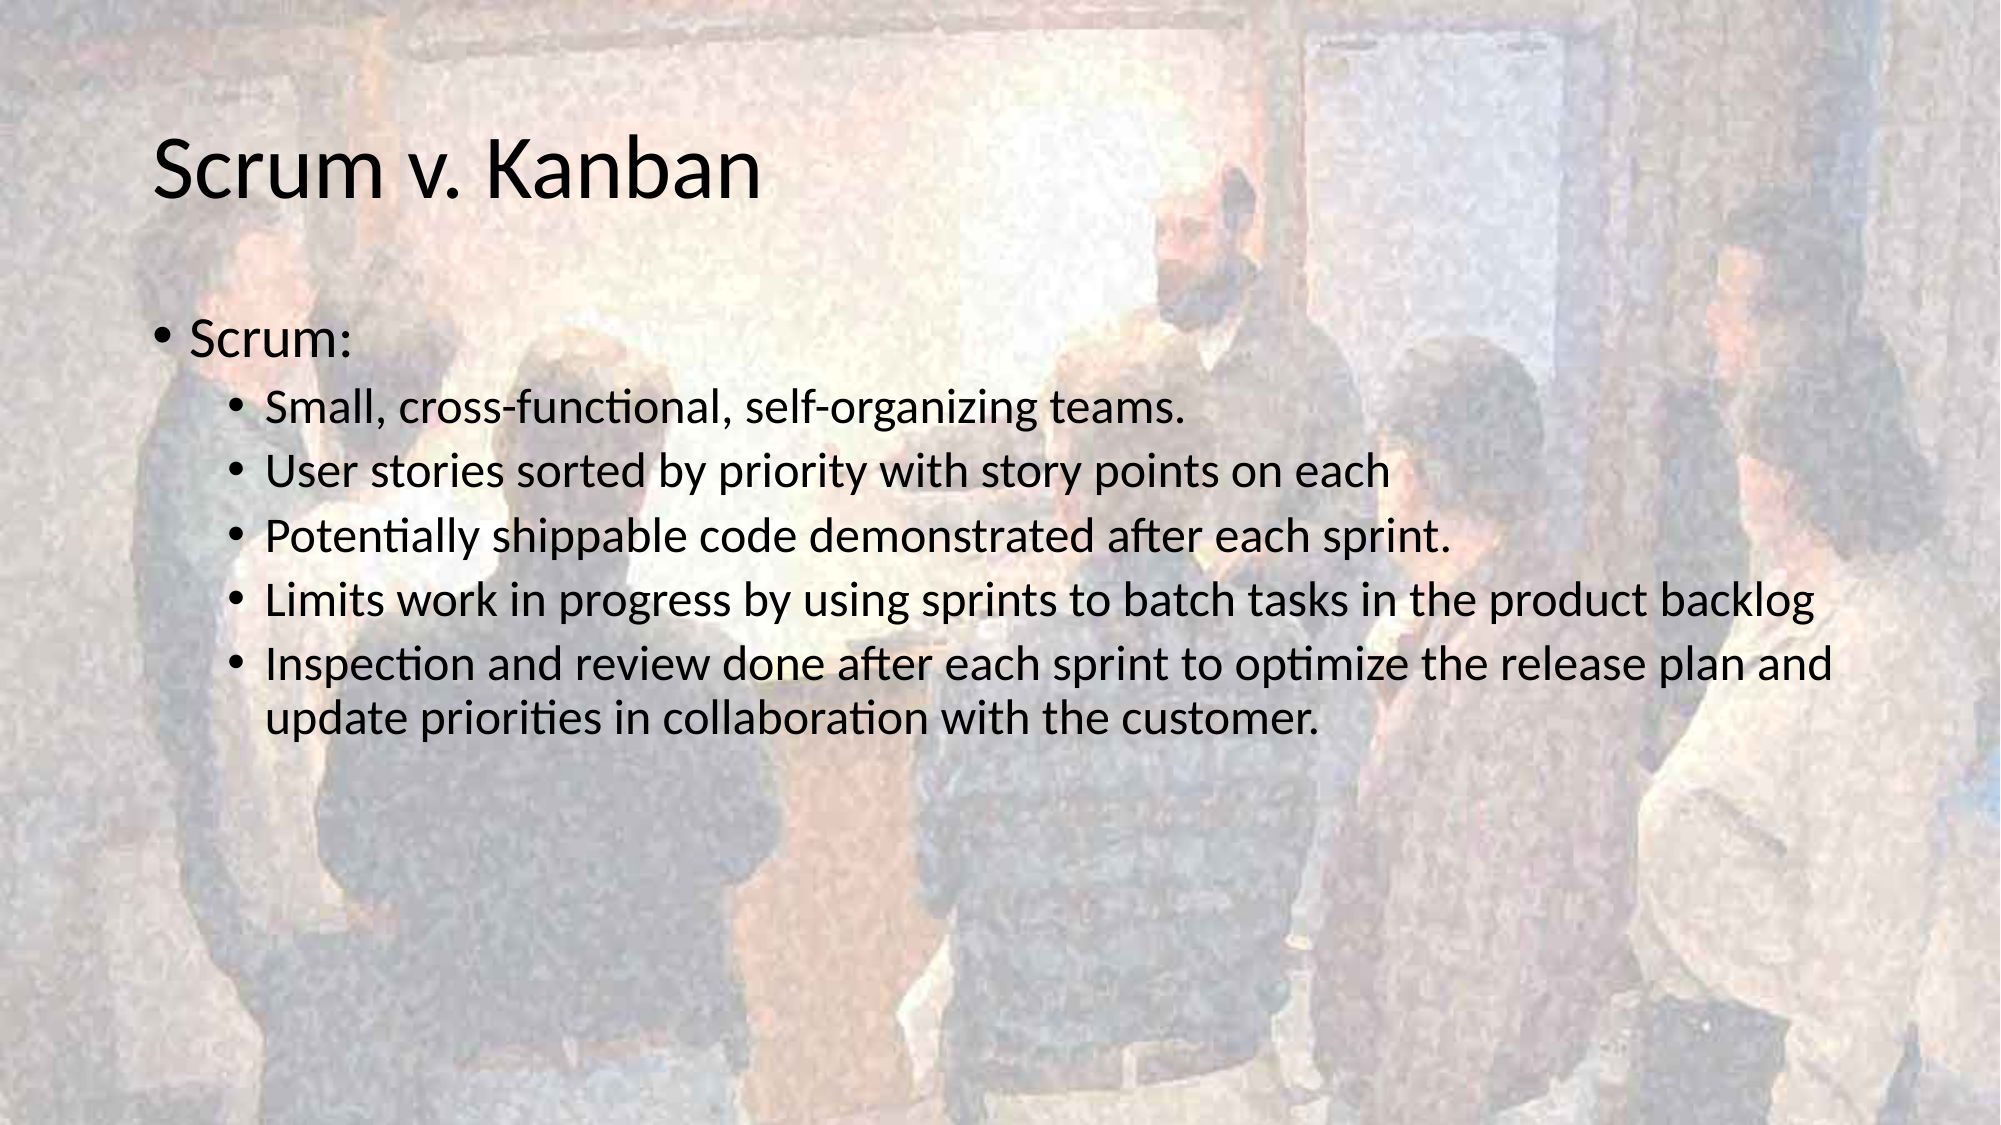

# Scrum v. Kanban
Scrum:
Small, cross-functional, self-organizing teams.
User stories sorted by priority with story points on each
Potentially shippable code demonstrated after each sprint.
Limits work in progress by using sprints to batch tasks in the product backlog
Inspection and review done after each sprint to optimize the release plan and update priorities in collaboration with the customer.